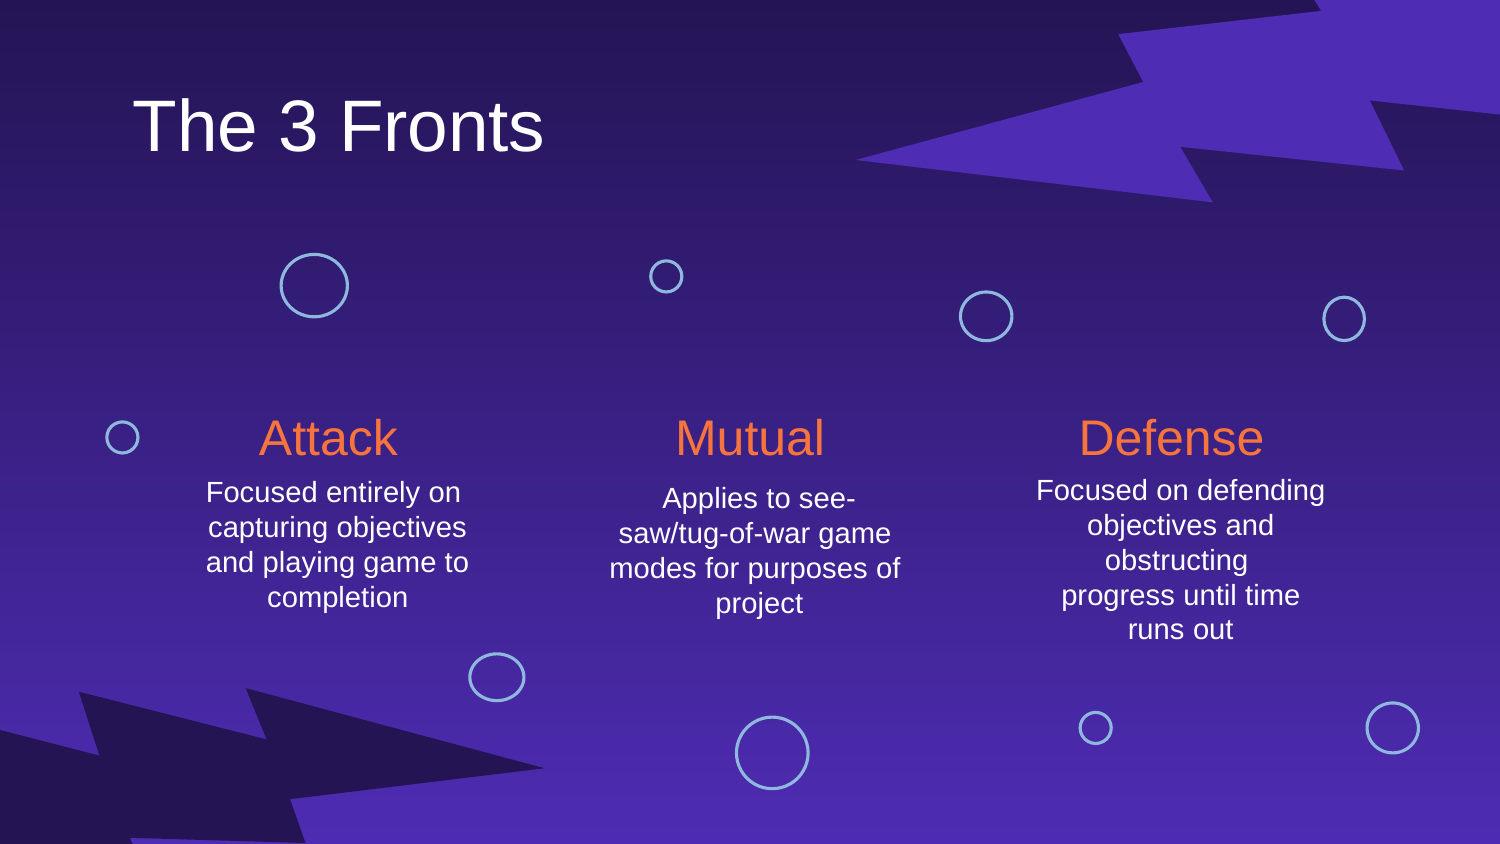

The 3 Fronts

# Attack
Mutual
Defense

Applies to see-
saw/tug-of-war game
modes for purposes of
project
Focused entirely on
capturing objectives
and playing game to
completion

Focused on defending
objectives and
obstructing
progress until time
runs out